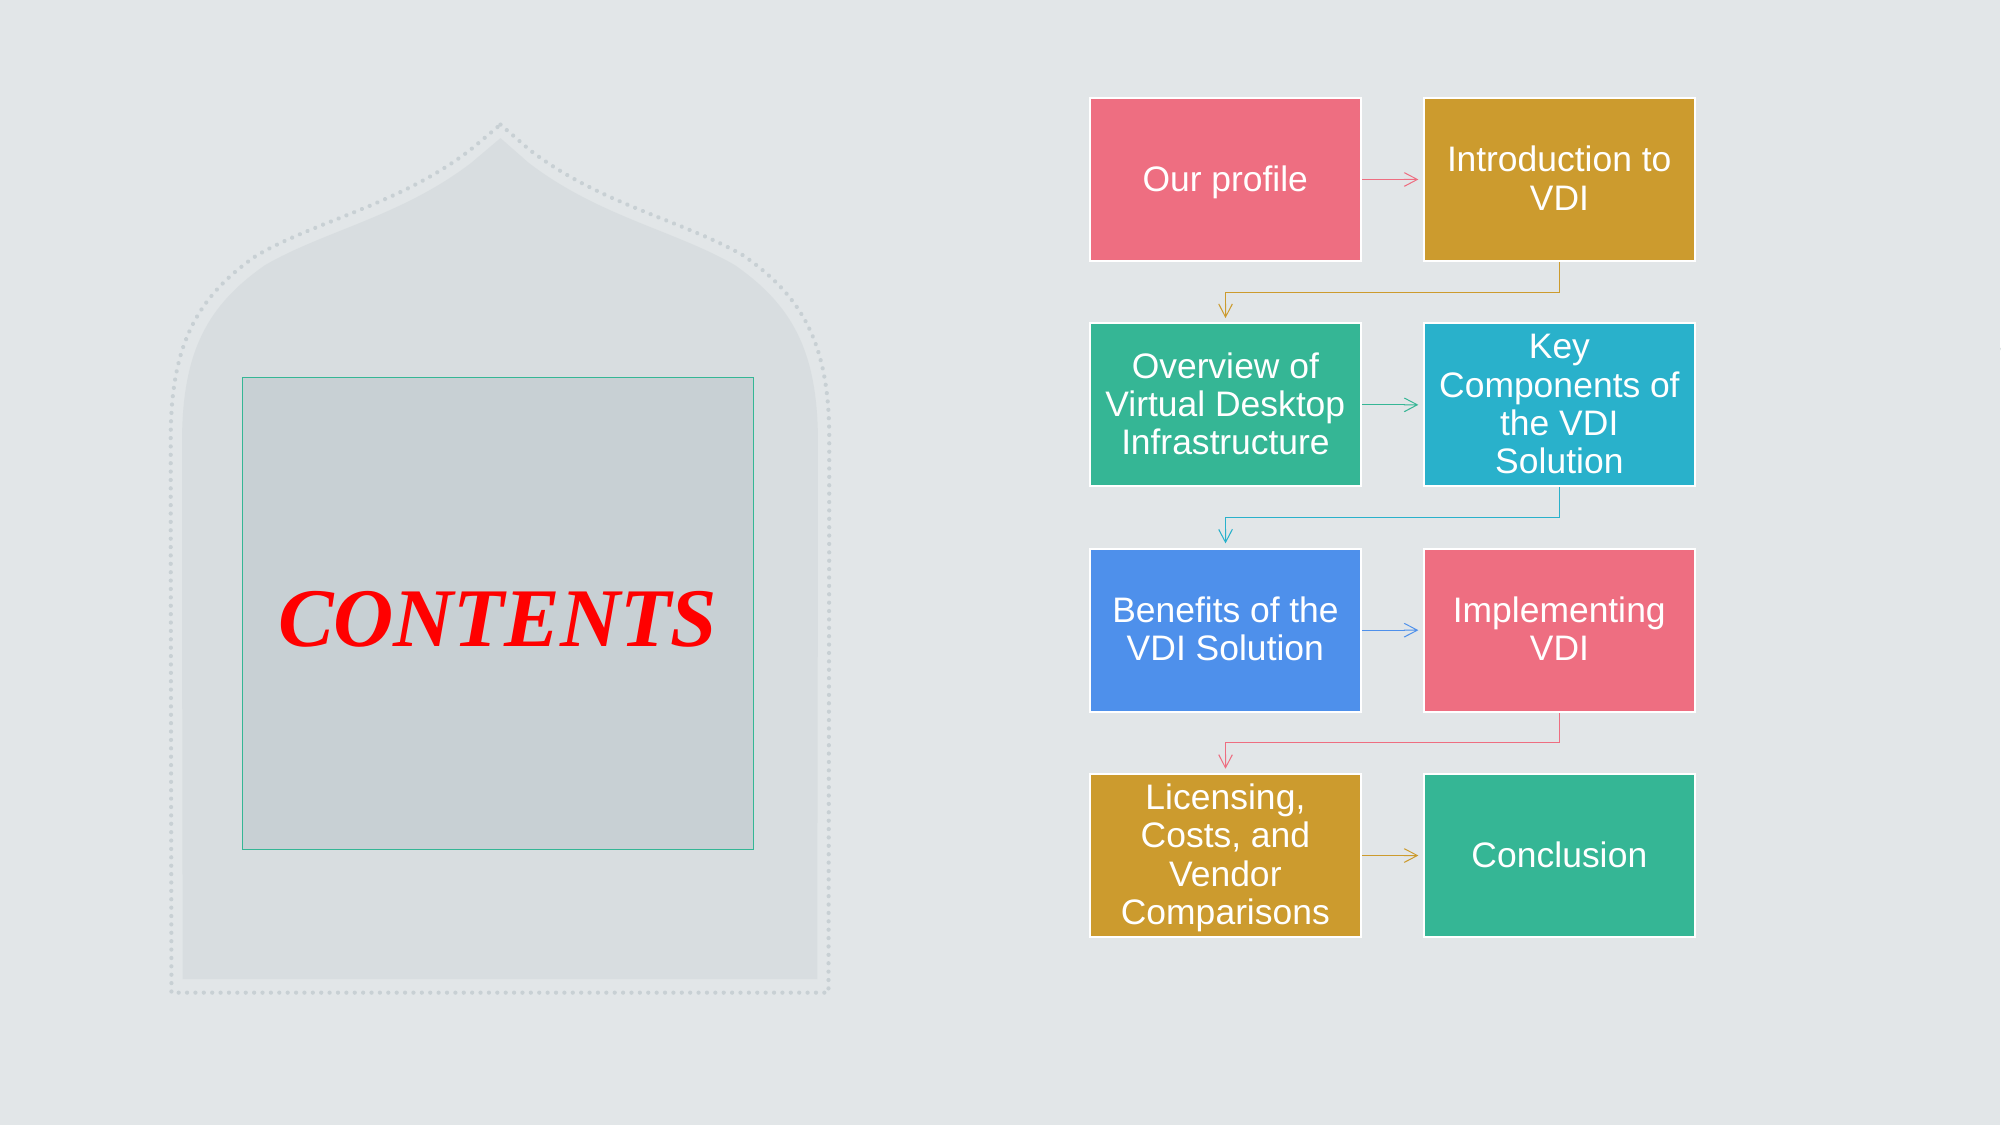

Our profile

Introduction to VDI

Overview of Virtual Desktop Infrastructure

Key Components of the VDI Solution

Benefits of the VDI Solution

Implementing VDI

Licensing, Costs, and Vendor Comparisons
Conclusion

# CONTENTS